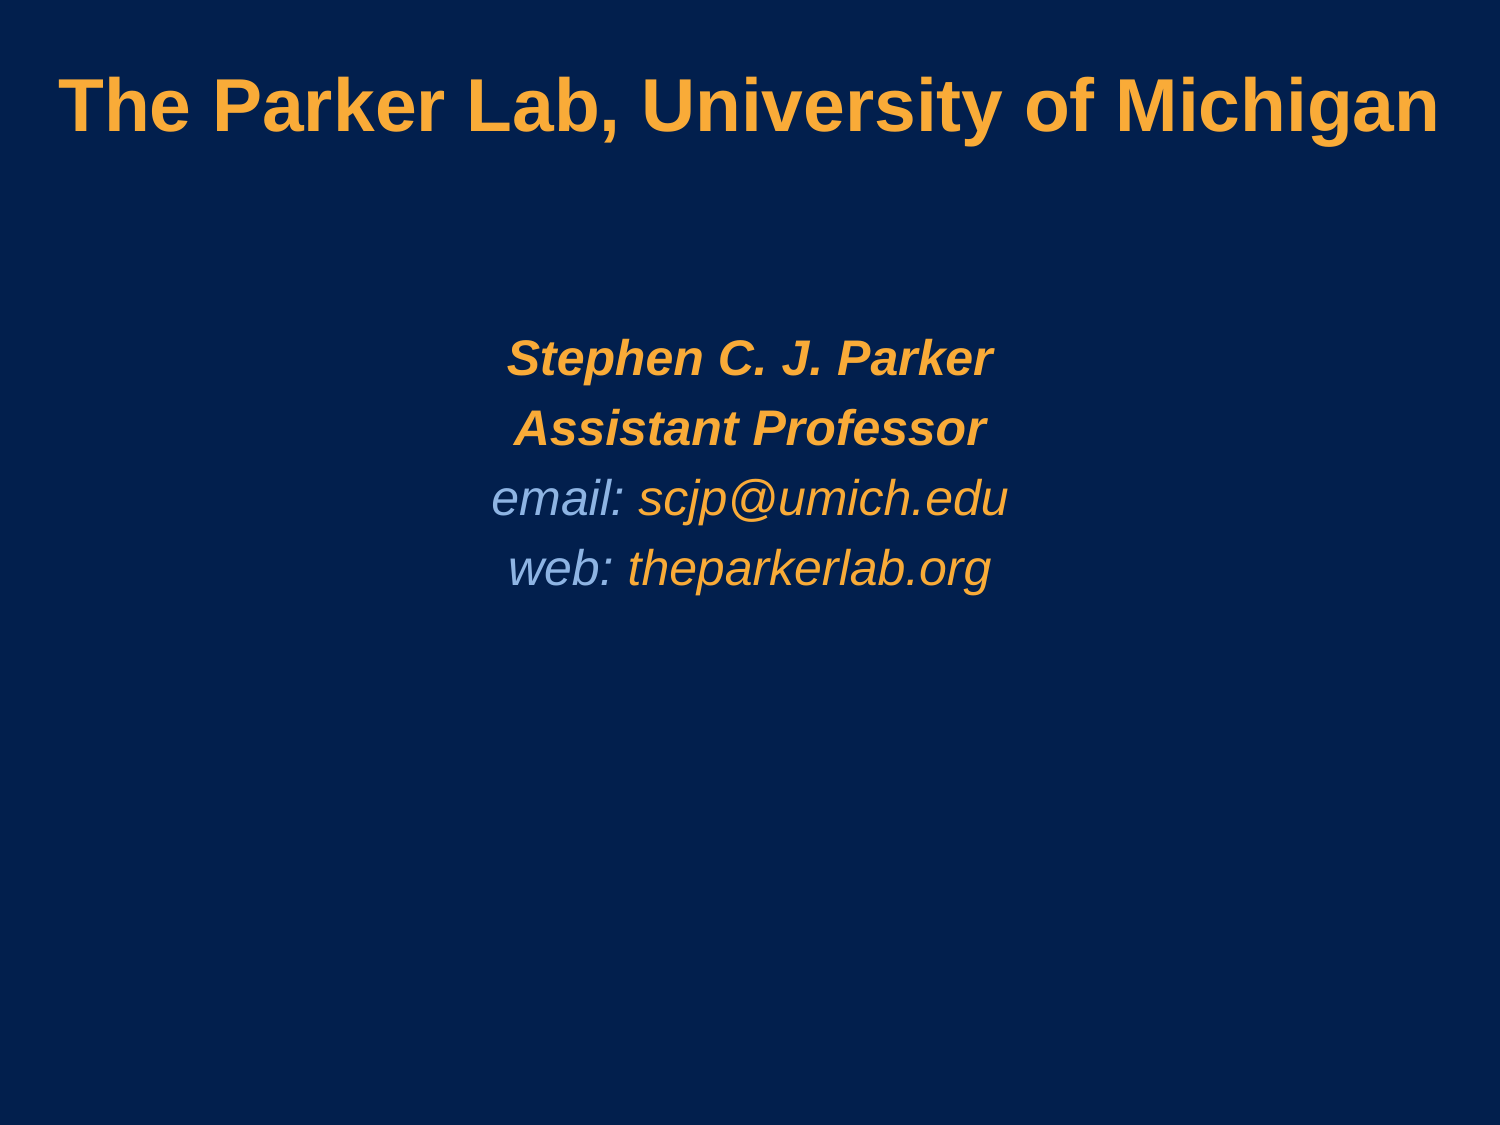

# The Parker Lab, University of Michigan
Stephen C. J. Parker
Assistant Professor
email: scjp@umich.edu
web: theparkerlab.org